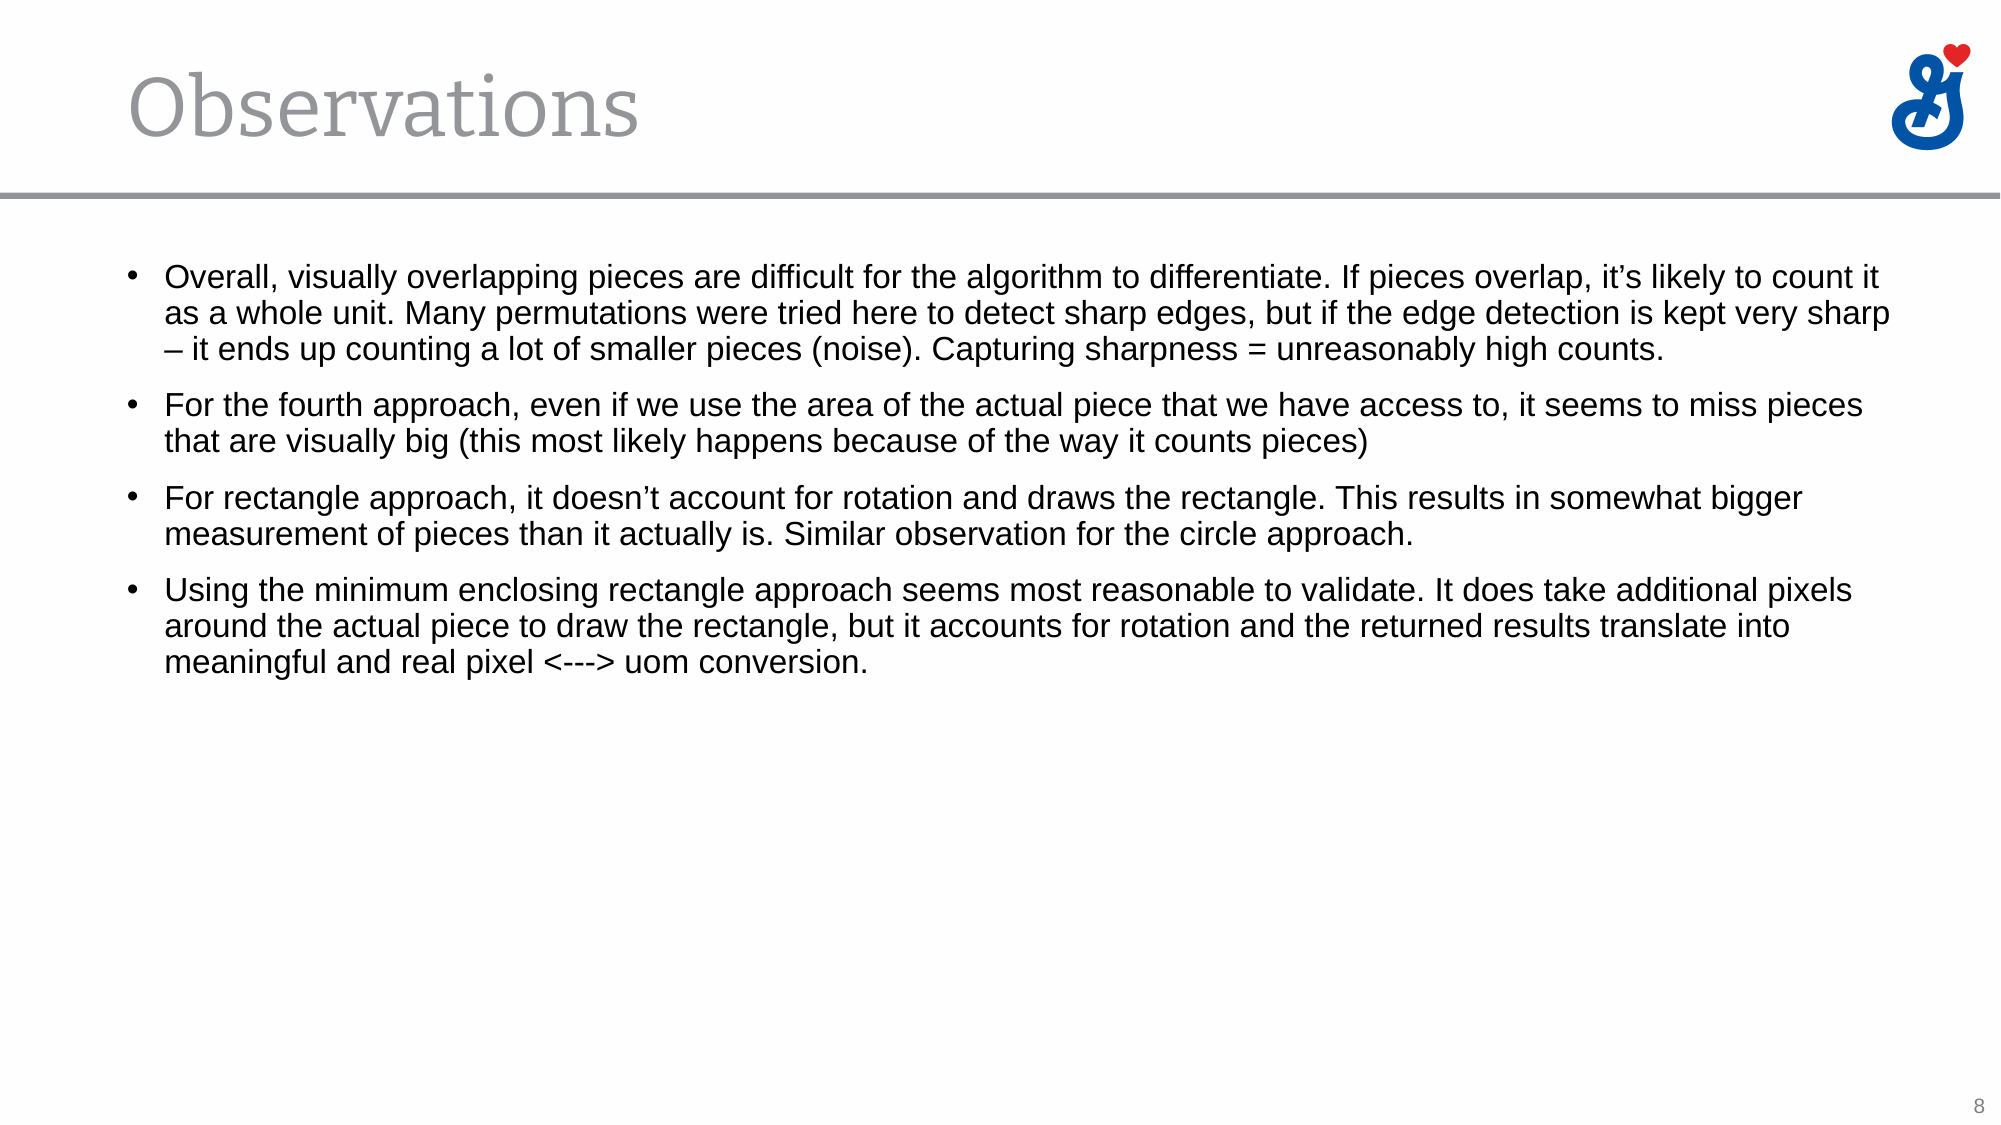

# Observations
Overall, visually overlapping pieces are difficult for the algorithm to differentiate. If pieces overlap, it’s likely to count it as a whole unit. Many permutations were tried here to detect sharp edges, but if the edge detection is kept very sharp – it ends up counting a lot of smaller pieces (noise). Capturing sharpness = unreasonably high counts.
For the fourth approach, even if we use the area of the actual piece that we have access to, it seems to miss pieces that are visually big (this most likely happens because of the way it counts pieces)
For rectangle approach, it doesn’t account for rotation and draws the rectangle. This results in somewhat bigger measurement of pieces than it actually is. Similar observation for the circle approach.
Using the minimum enclosing rectangle approach seems most reasonable to validate. It does take additional pixels around the actual piece to draw the rectangle, but it accounts for rotation and the returned results translate into meaningful and real pixel <---> uom conversion.